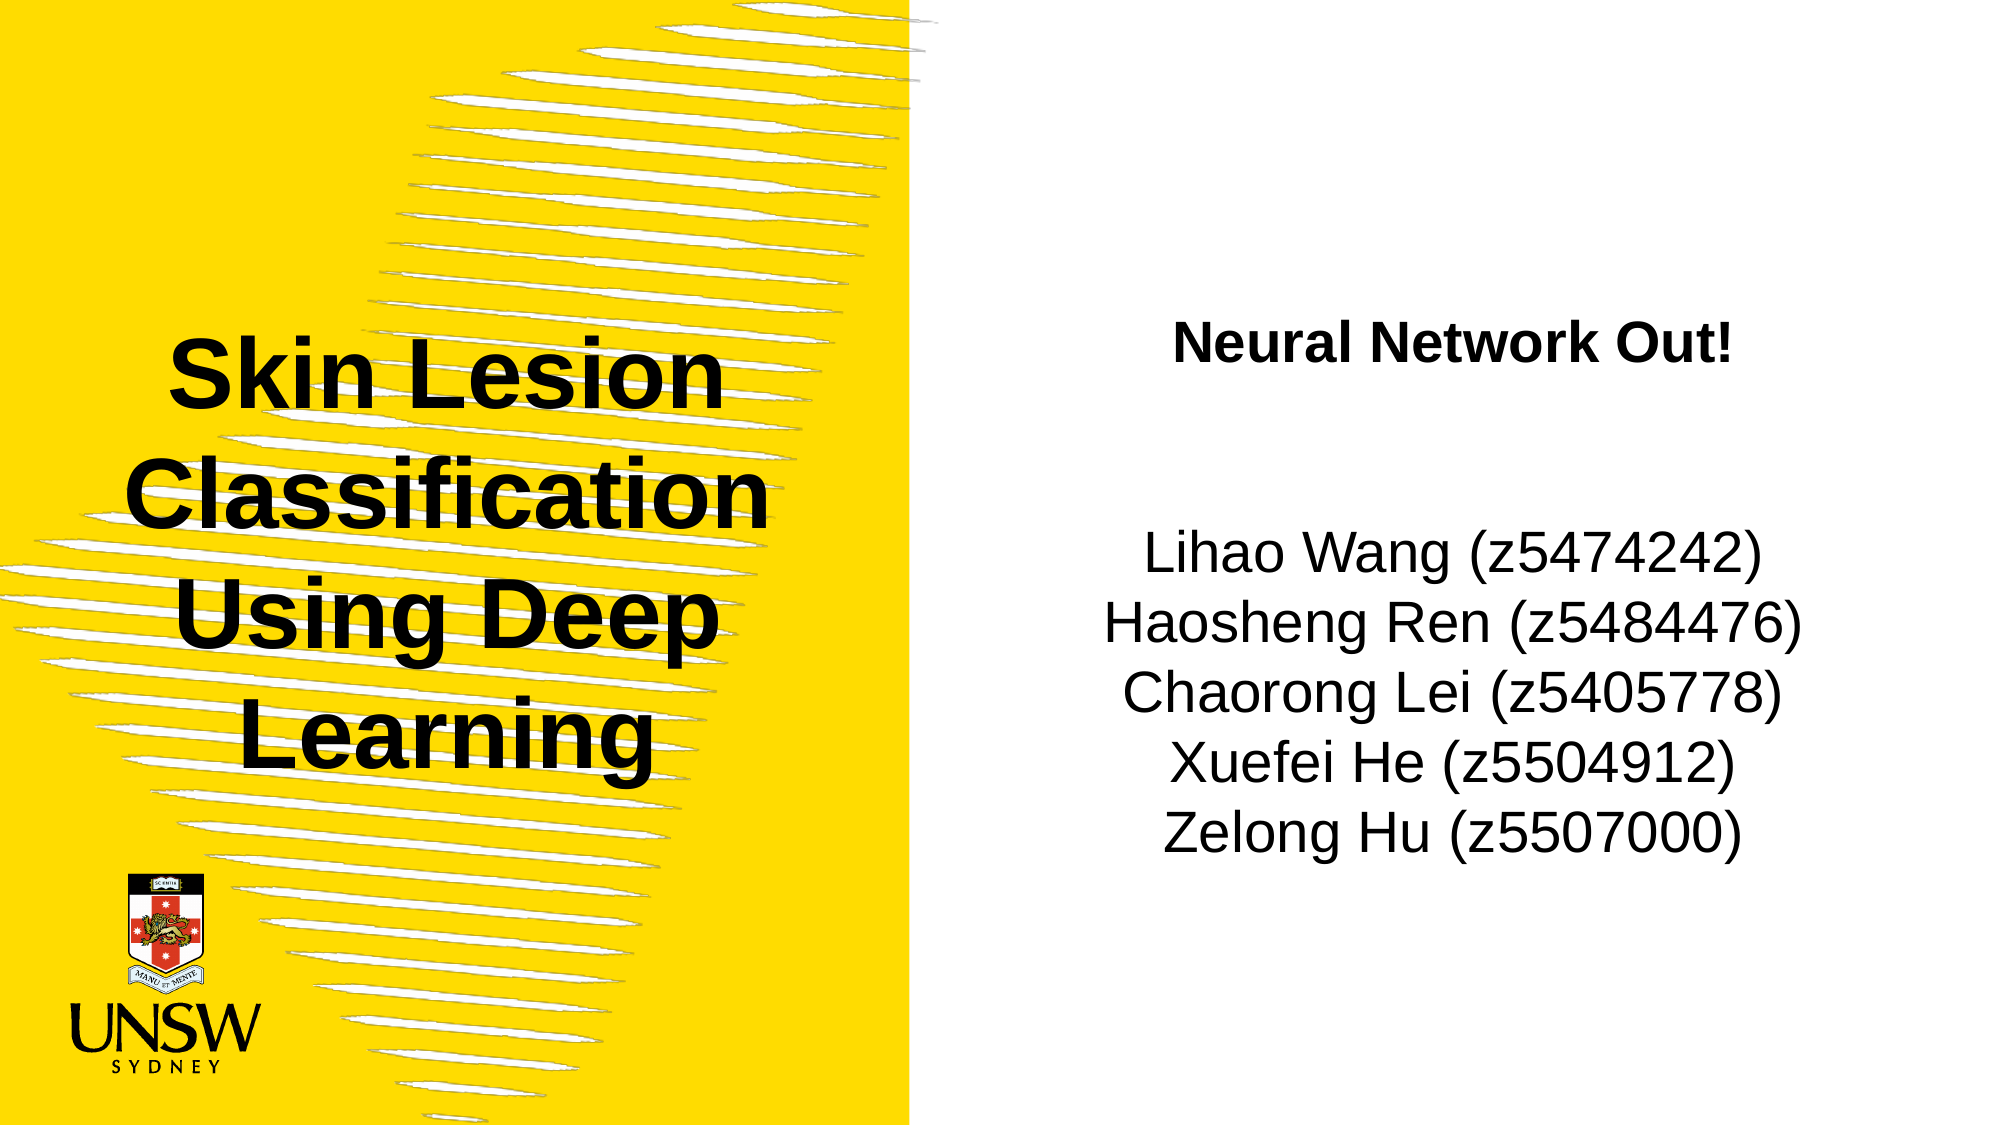

Neural Network Out!

Lihao Wang (z5474242)
Haosheng Ren (z5484476)
Chaorong Lei (z5405778)
Xuefei He (z5504912)
Zelong Hu (z5507000)

Skin Lesion Classification Using Deep Learning